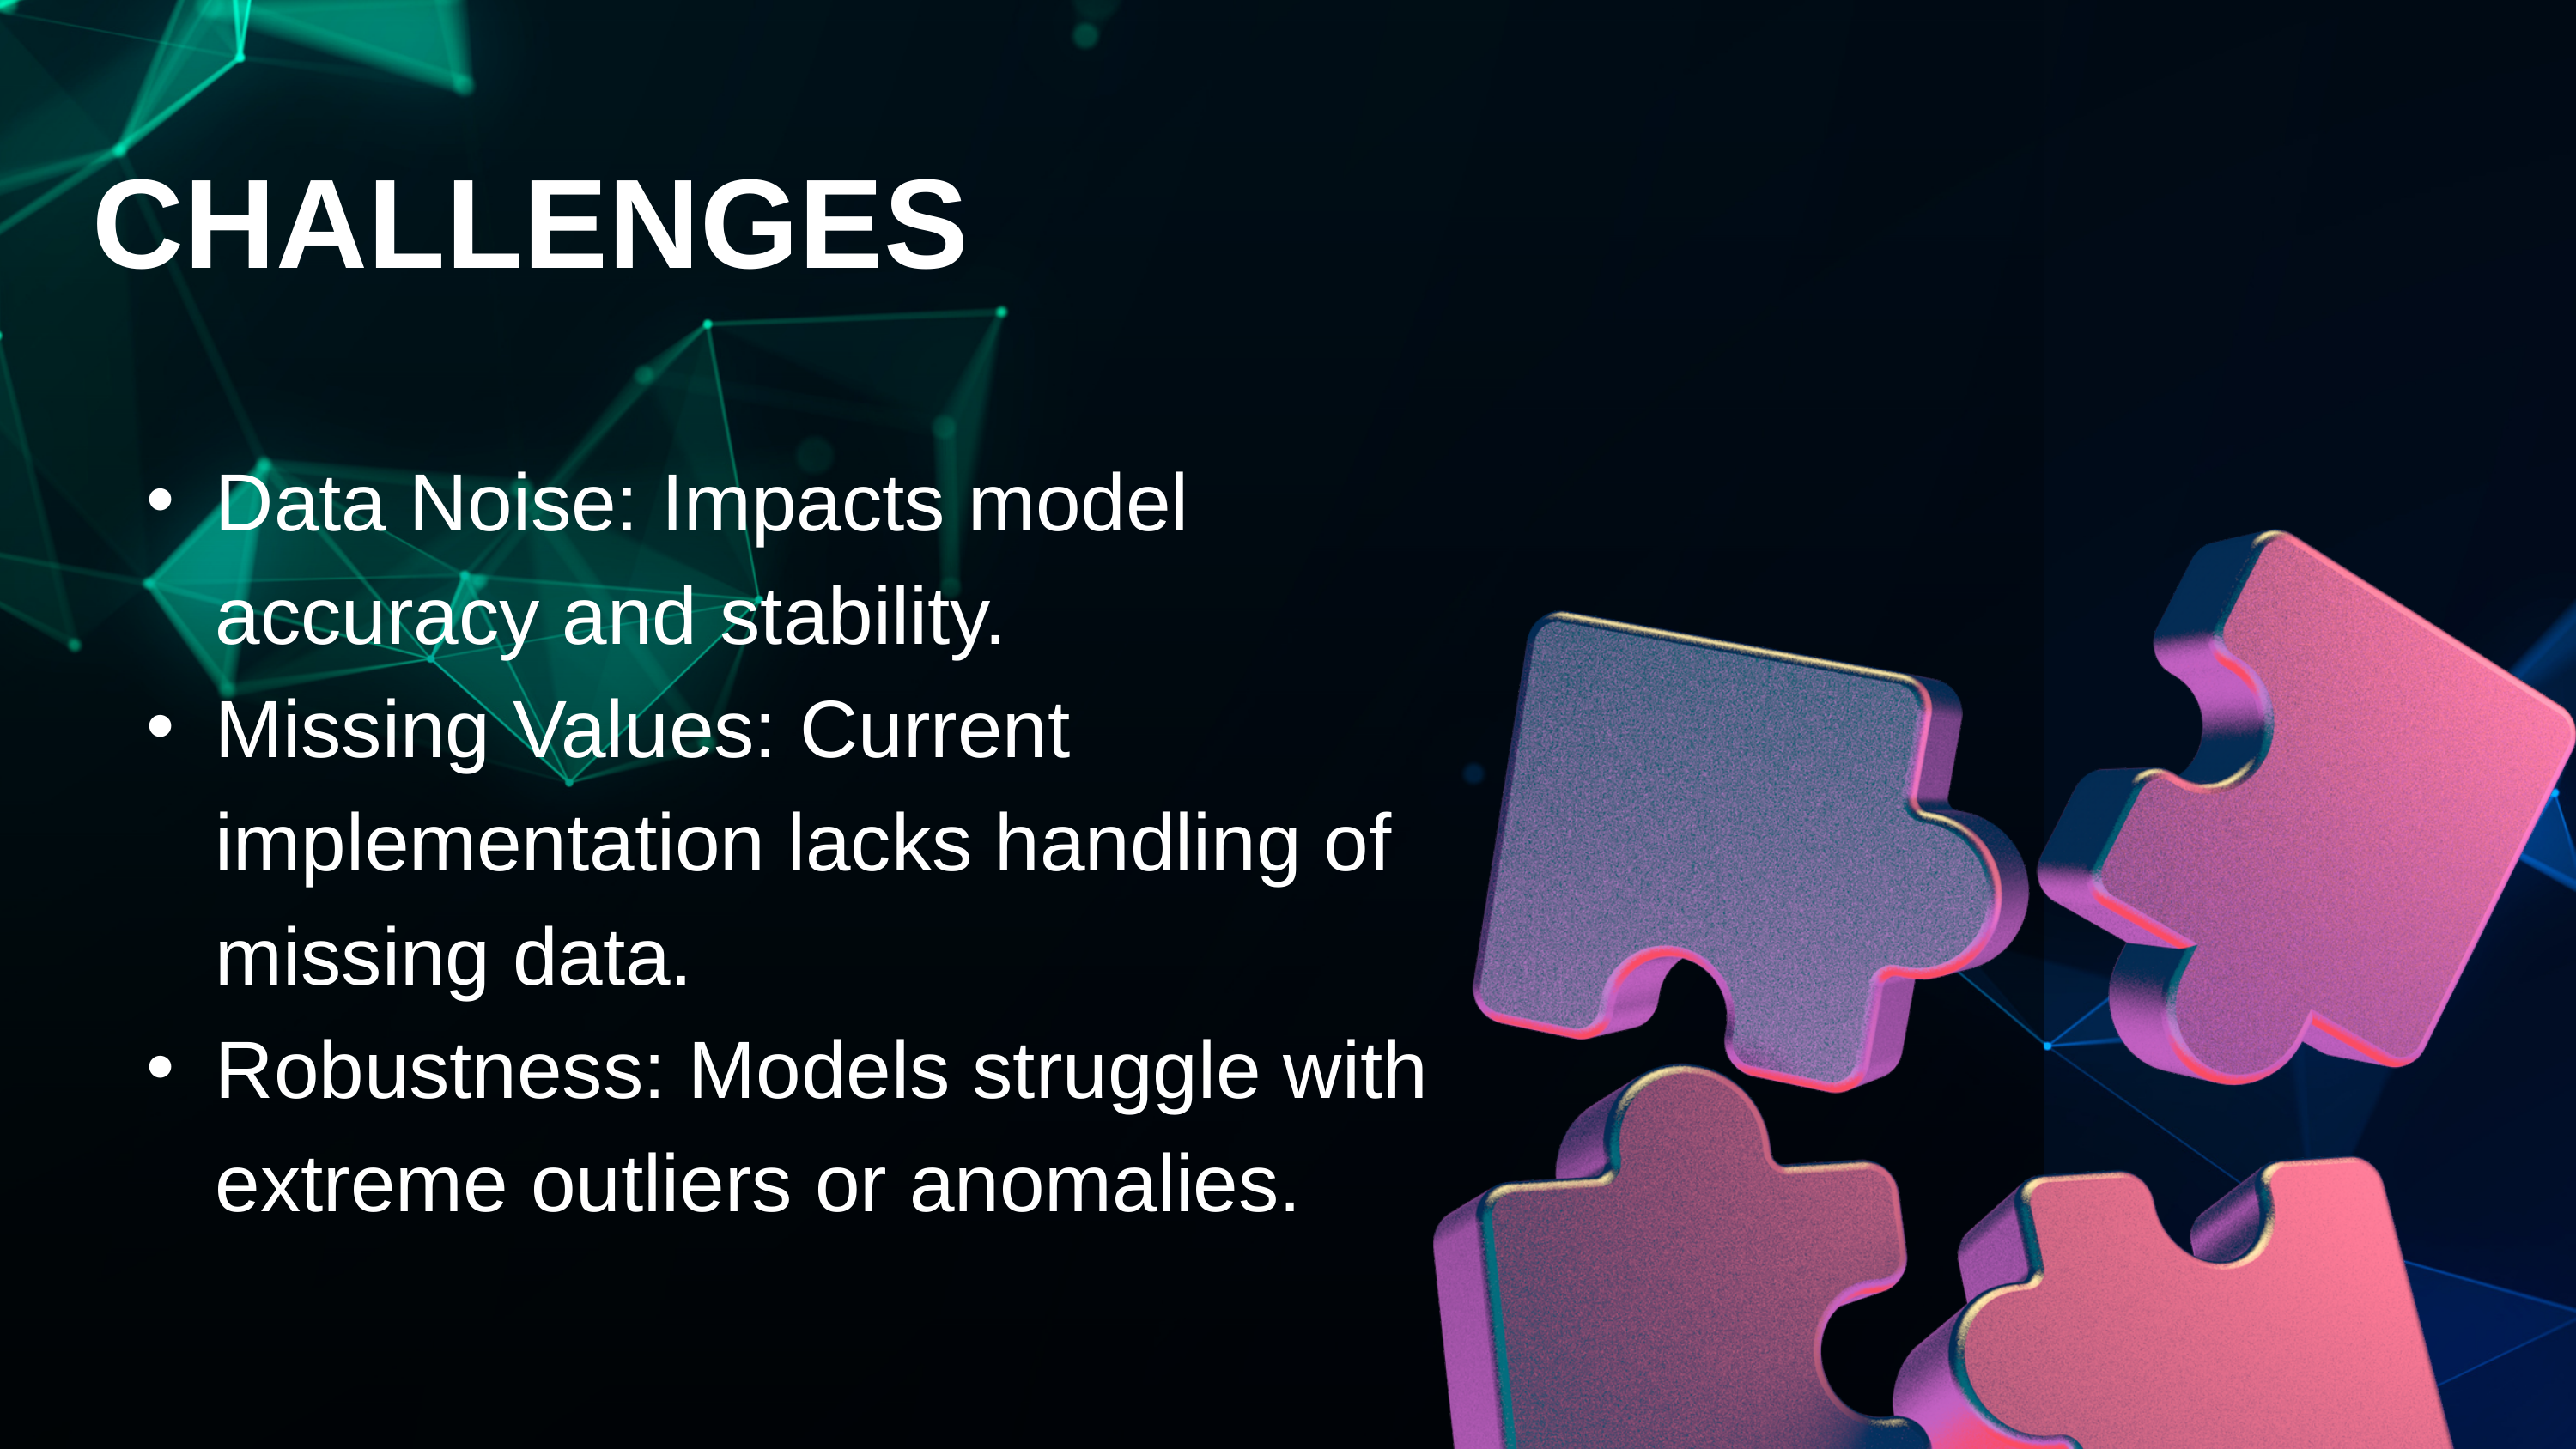

CHALLENGES
Data Noise: Impacts model accuracy and stability.
Missing Values: Current implementation lacks handling of missing data.
Robustness: Models struggle with extreme outliers or anomalies.